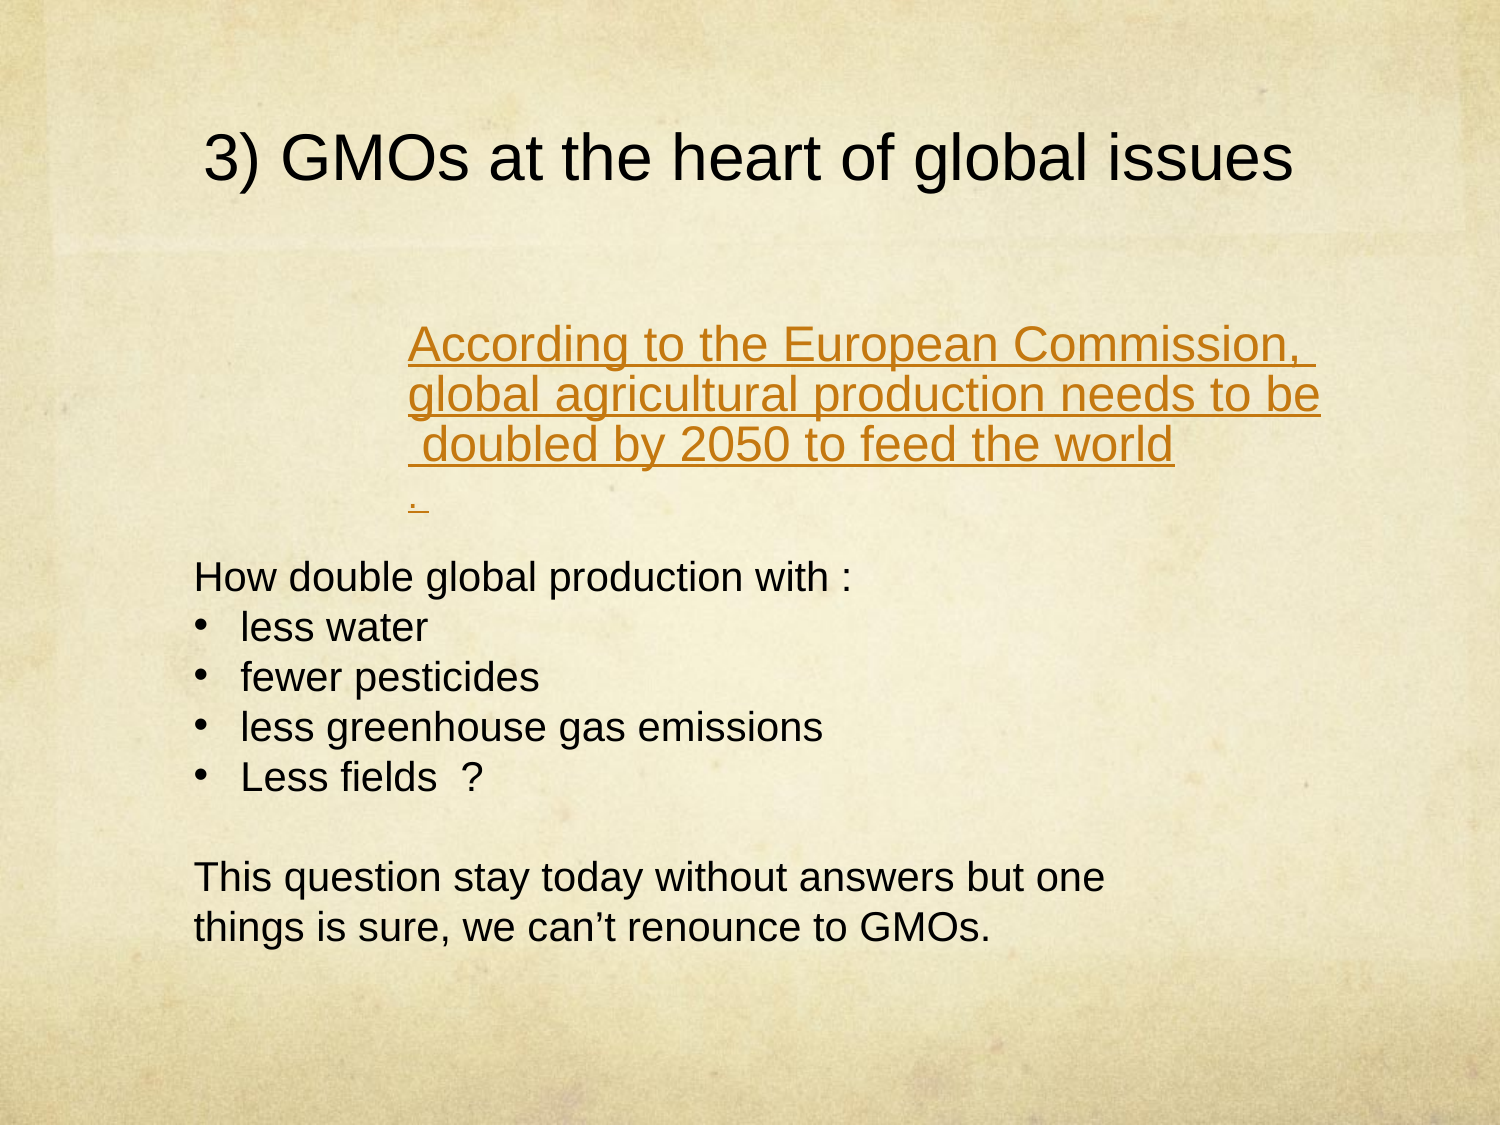

# 3) GMOs at the heart of global issues
According to the European Commission, global agricultural production needs to be doubled by 2050 to feed the world.
How double global production with :
less water
fewer pesticides
less greenhouse gas emissions
Less fields  ?

This question stay today without answers but one things is sure, we can’t renounce to GMOs.